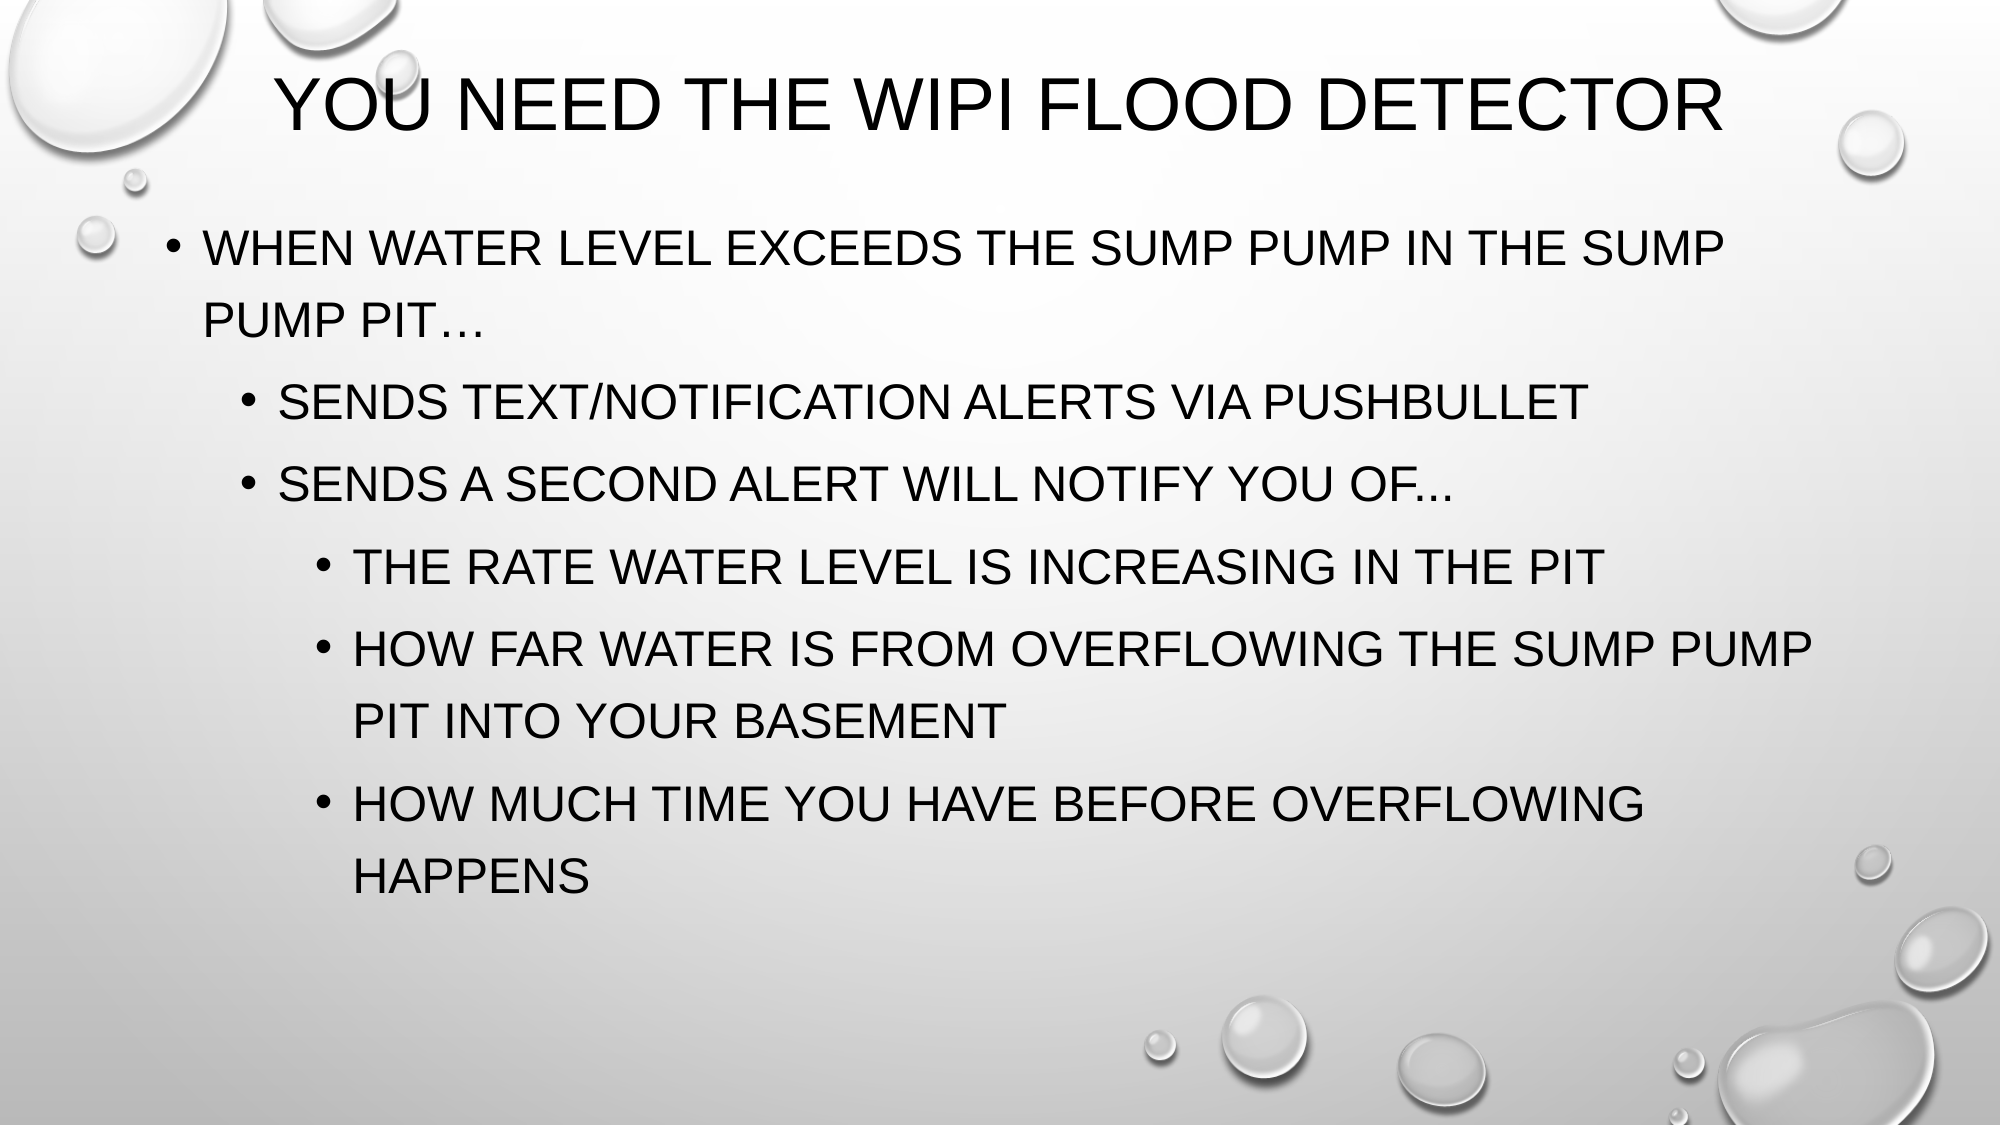

# You need the wipi flood detector
When water level exceeds the sump pump in the sump pump pit…
Sends text/notification alerts via pushbullet
Sends a second alert will notify you of...
the rate water level is increasing in the pit
How far water is from overflowing the sump pump pit into your basement
How much time you have before overflowing happens